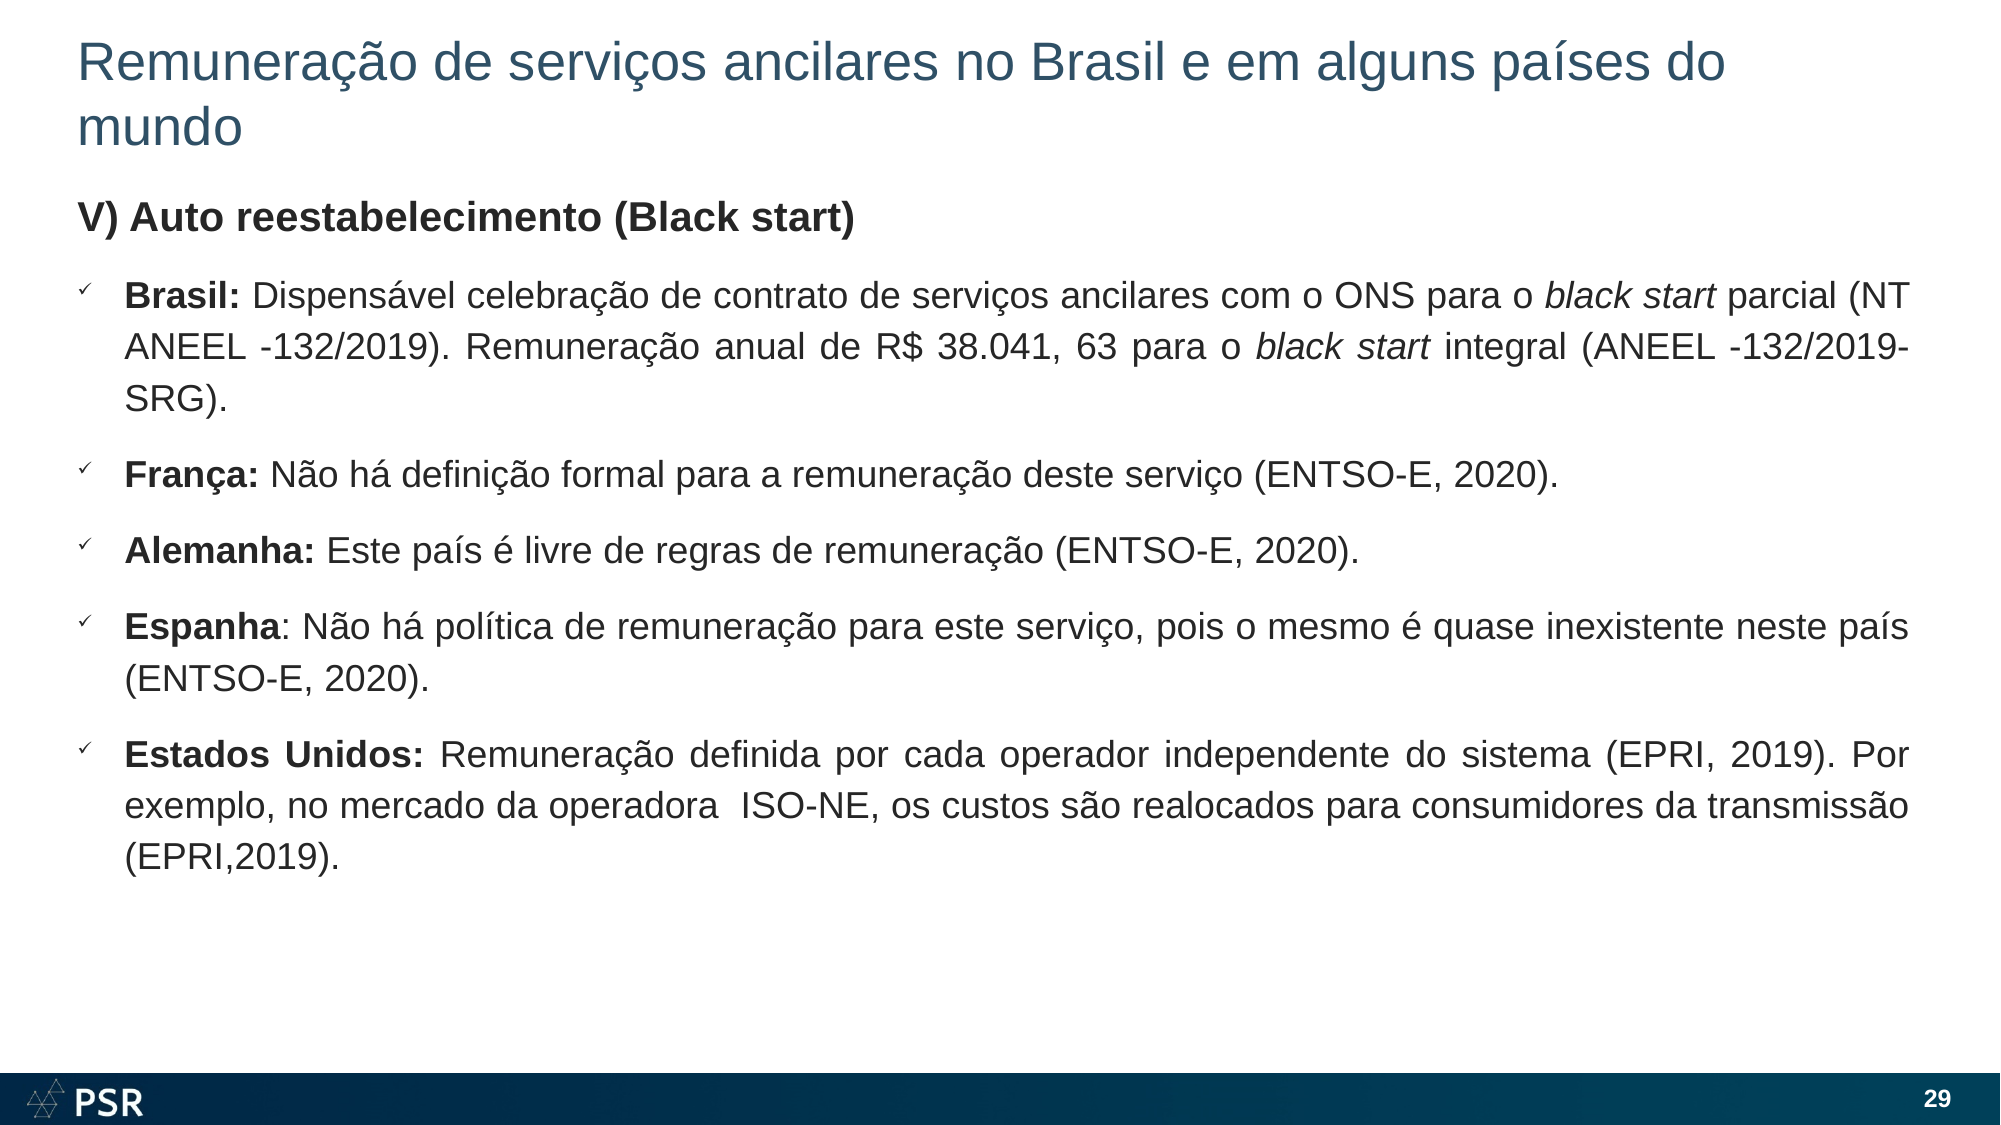

# Remuneração de serviços ancilares no Brasil e em alguns países do mundo
V) Auto reestabelecimento (Black start)
Brasil: Dispensável celebração de contrato de serviços ancilares com o ONS para o black start parcial (NT ANEEL -132/2019). Remuneração anual de R$ 38.041, 63 para o black start integral (ANEEL -132/2019-SRG).
França: Não há definição formal para a remuneração deste serviço (ENTSO-E, 2020).
Alemanha: Este país é livre de regras de remuneração (ENTSO-E, 2020).
Espanha: Não há política de remuneração para este serviço, pois o mesmo é quase inexistente neste país (ENTSO-E, 2020).
Estados Unidos: Remuneração definida por cada operador independente do sistema (EPRI, 2019). Por exemplo, no mercado da operadora  ISO-NE, os custos são realocados para consumidores da transmissão (EPRI,2019).
29